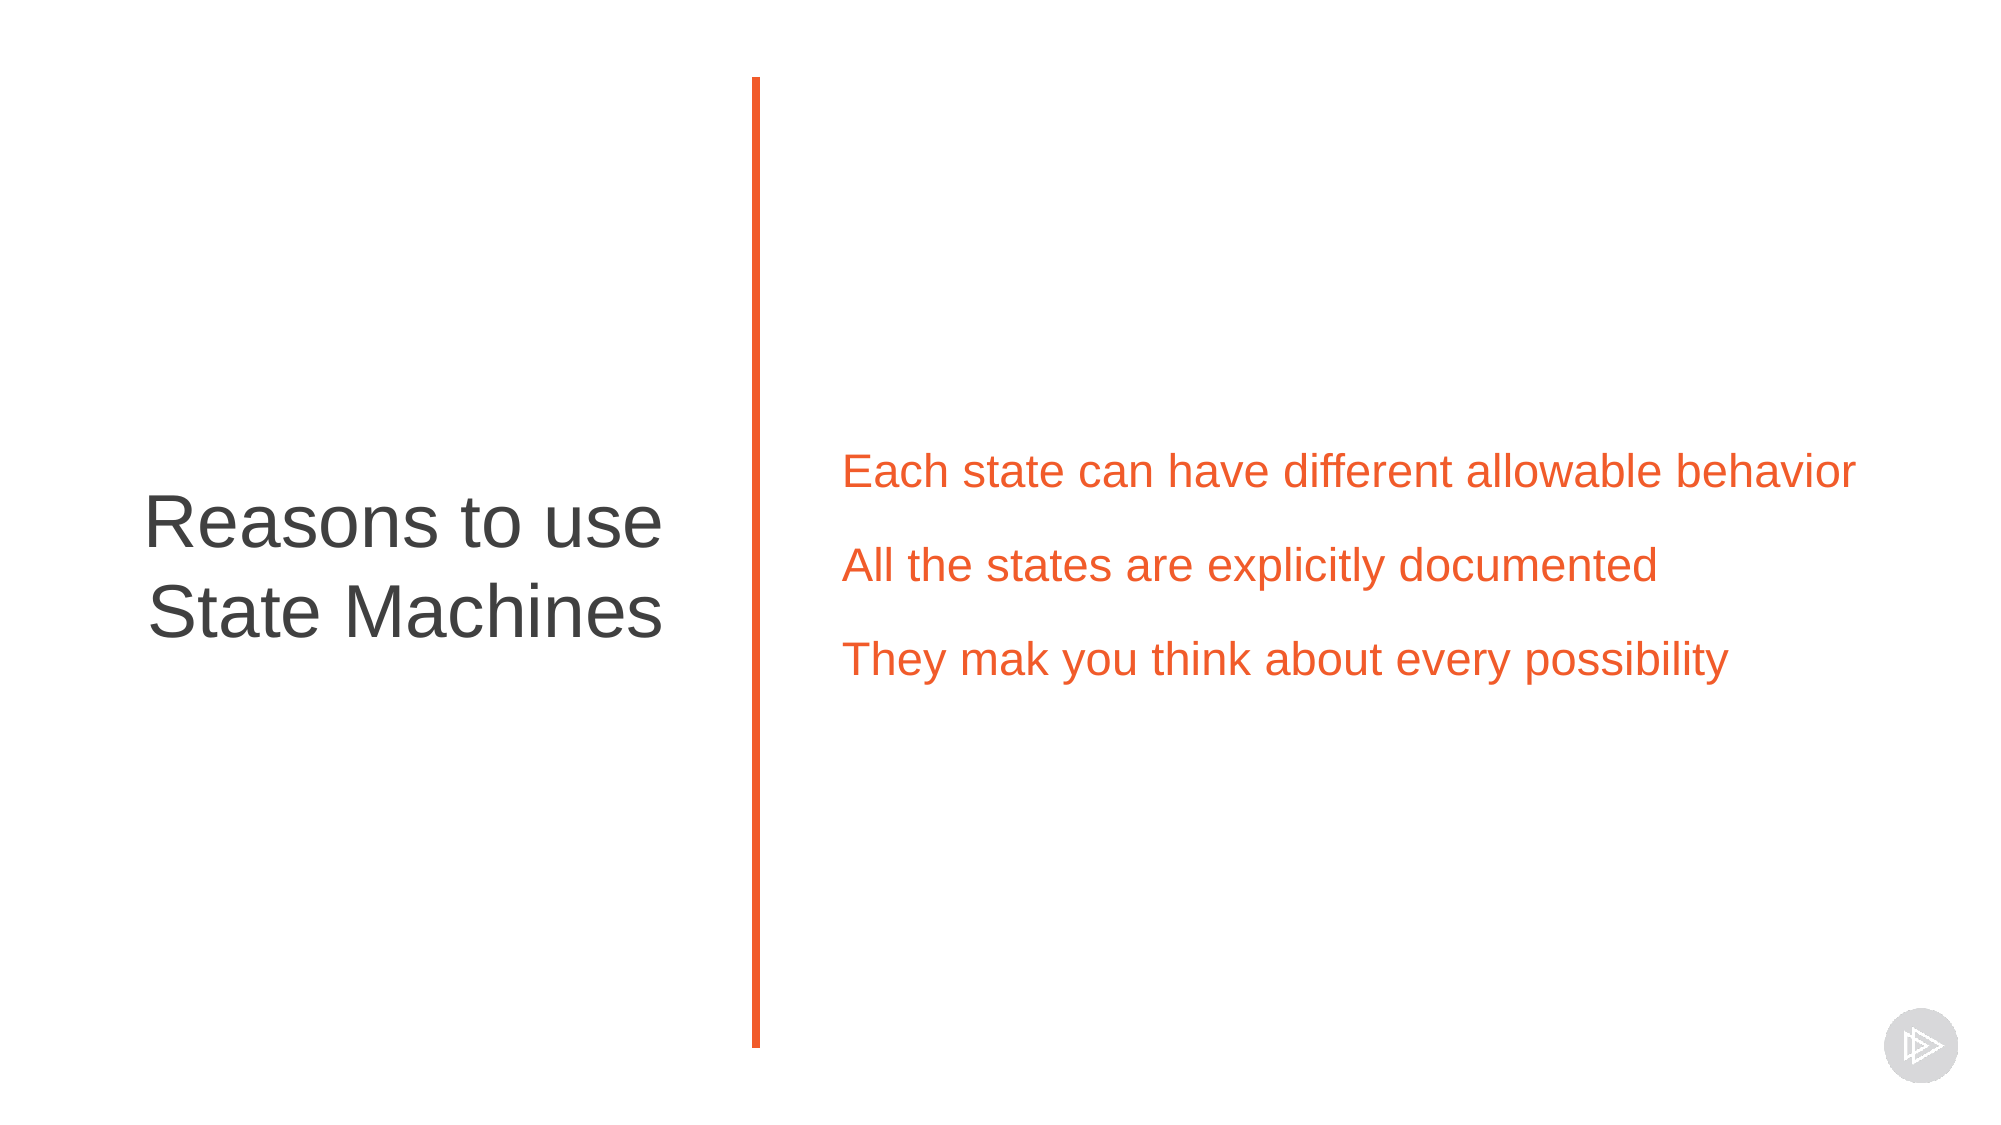

Reasons to use State Machines
Each state can have different allowable behavior
All the states are explicitly documented
They mak you think about every possibility